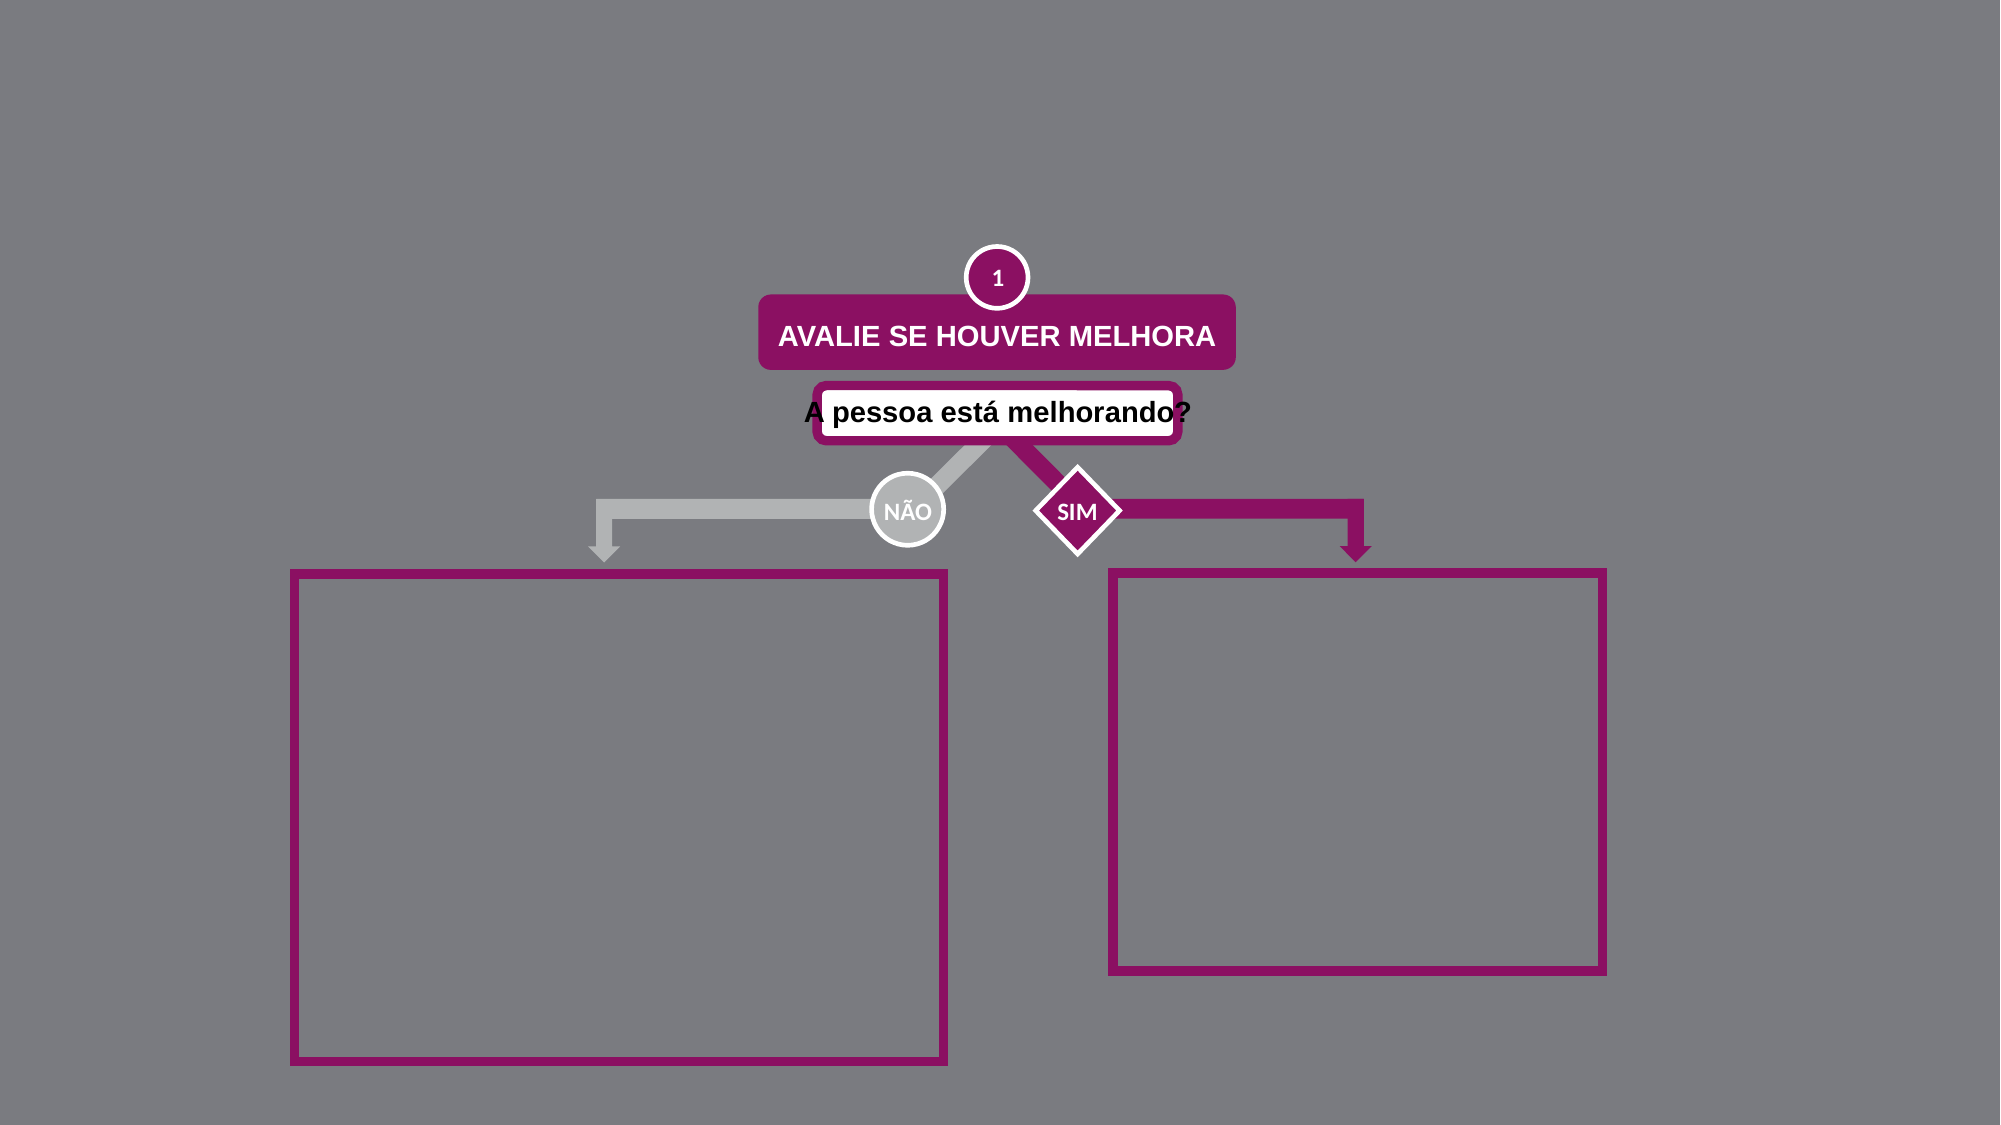

1
AVALIE SE HOUVER MELHORA

A pessoa está melhorando?

NÃO
SIM